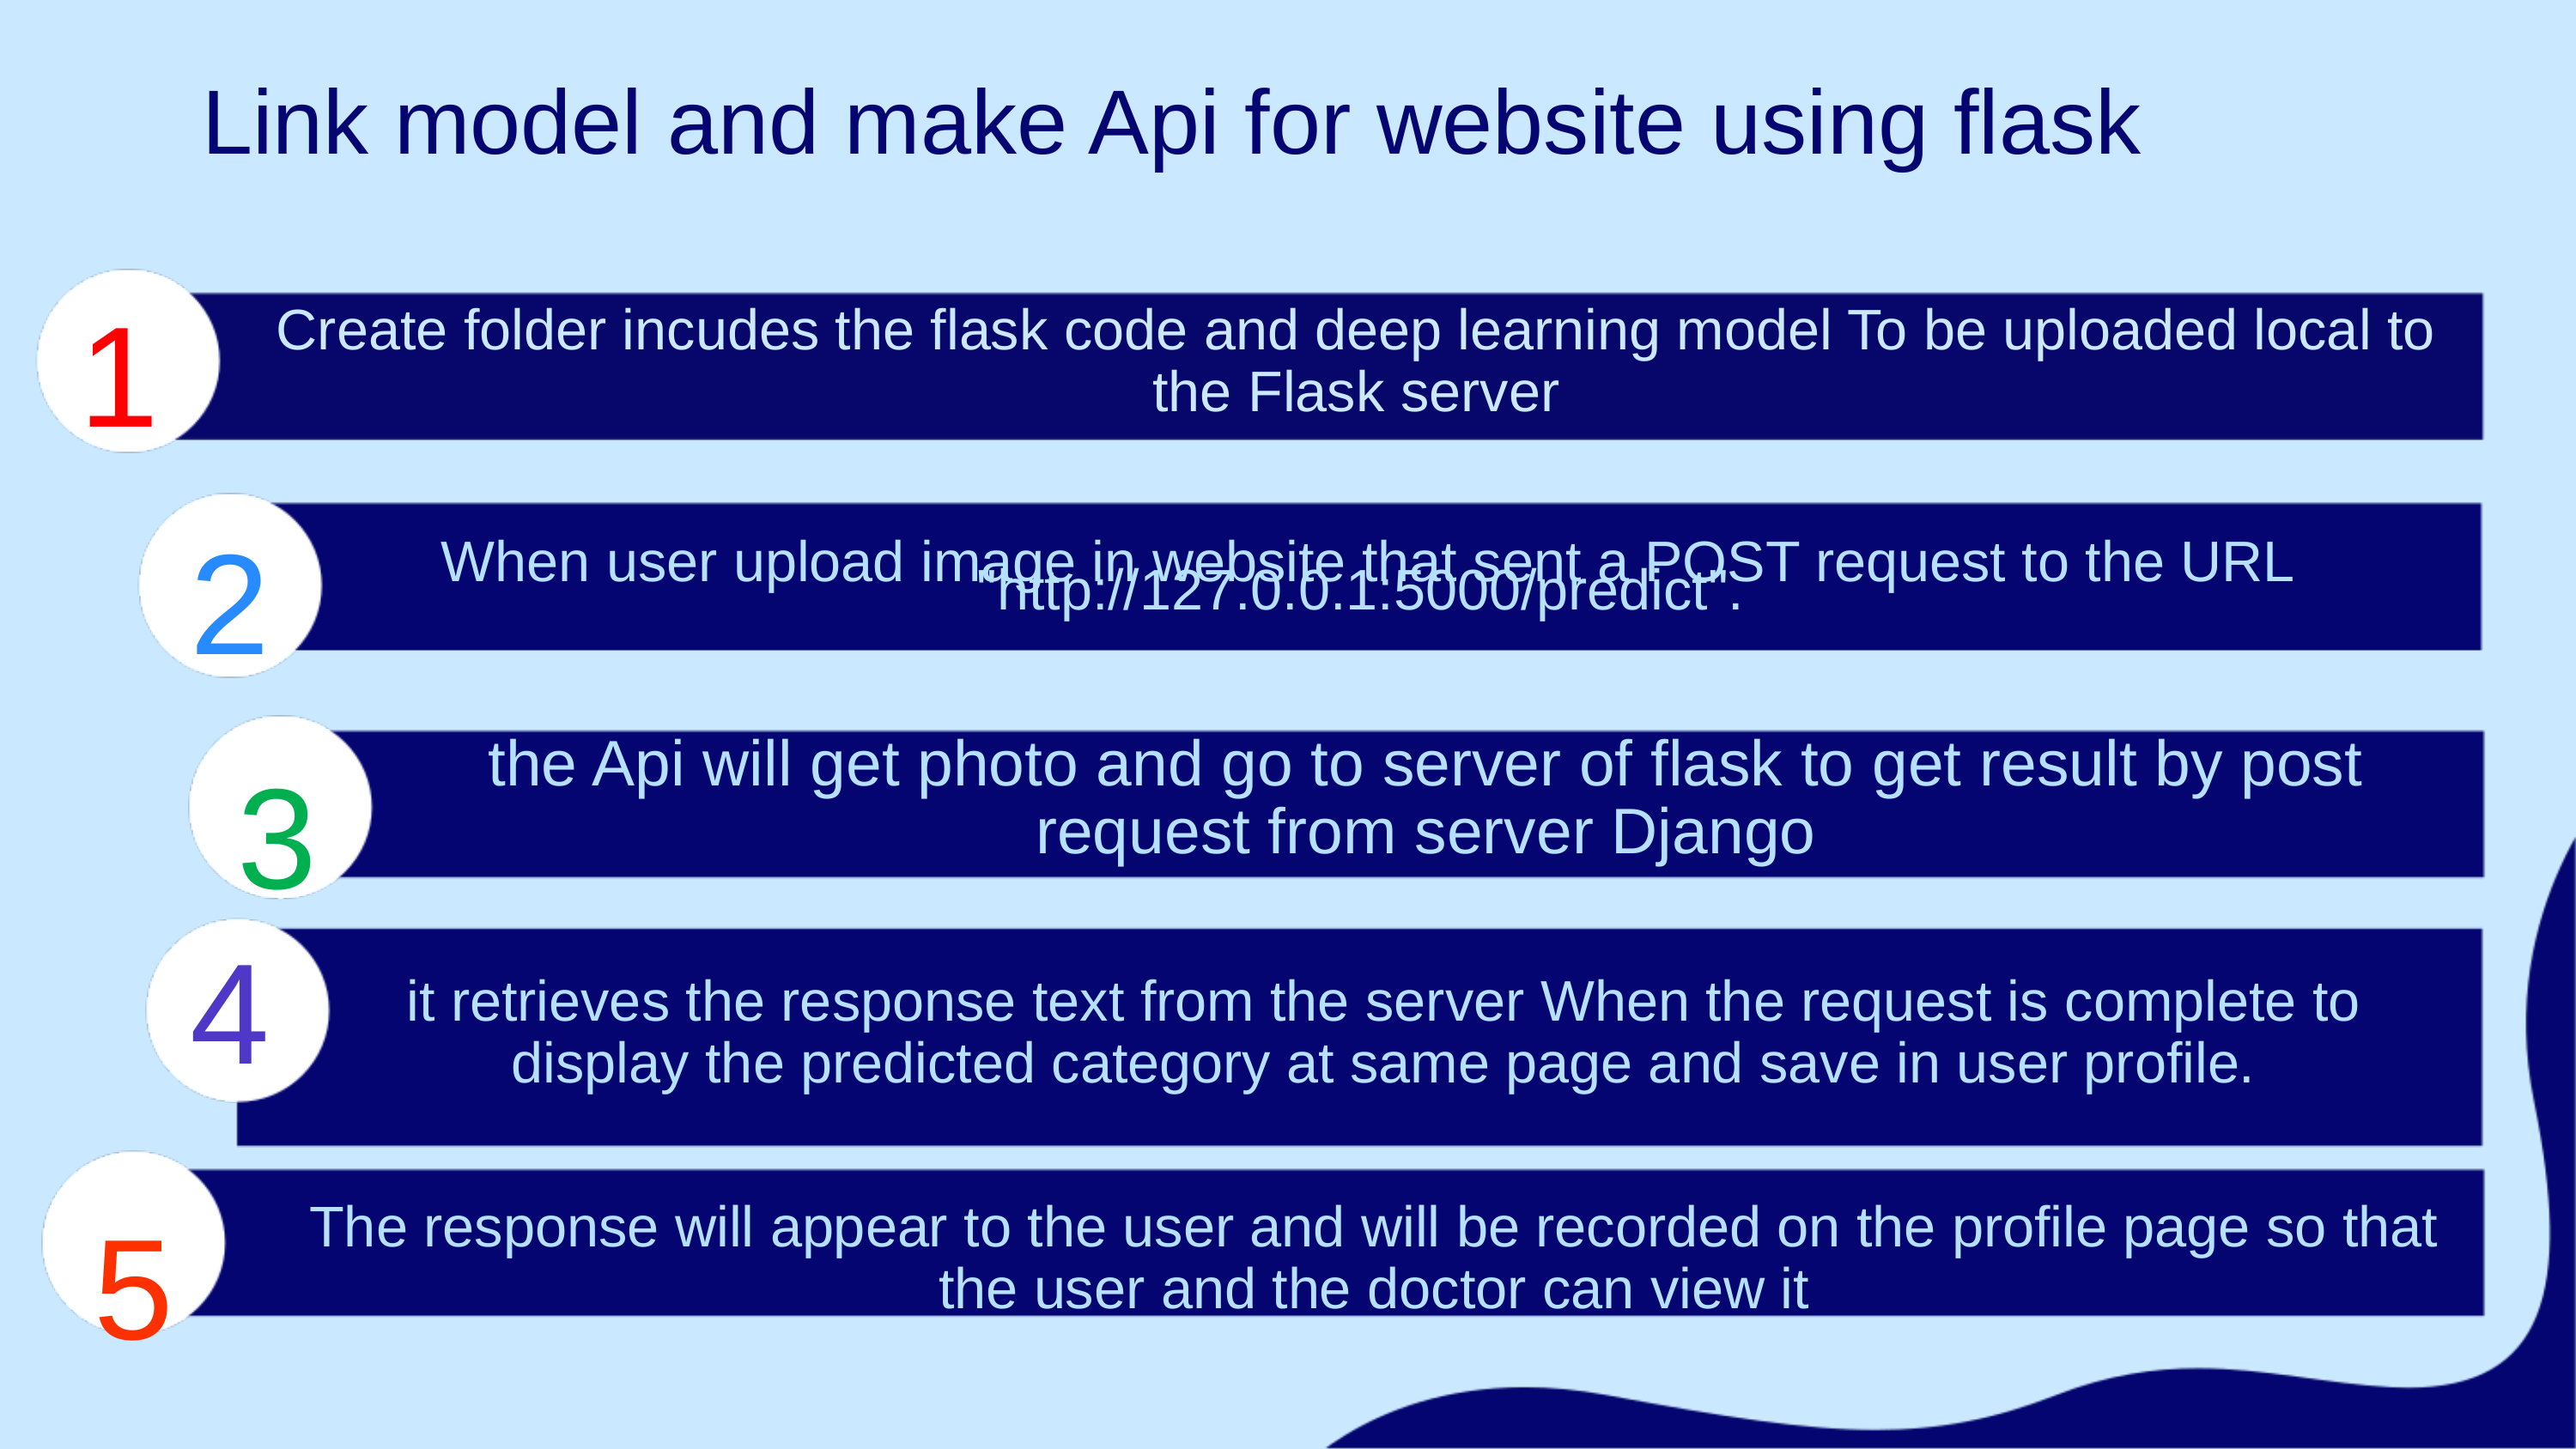

Link model and make Api for website using flask
1

Create folder incudes the flask code and deep learning model To be uploaded local to the Flask server
When user upload image in website that sent a POST request to the URL
"http://127.0.0.1:5000/predict".
2

3

the Api will get photo and go to server of flask to get result by post request from server Django
4
it retrieves the response text from the server When the request is complete to display the predicted category at same page and save in user profile.
5
The response will appear to the user and will be recorded on the profile page so that the user and the doctor can view it